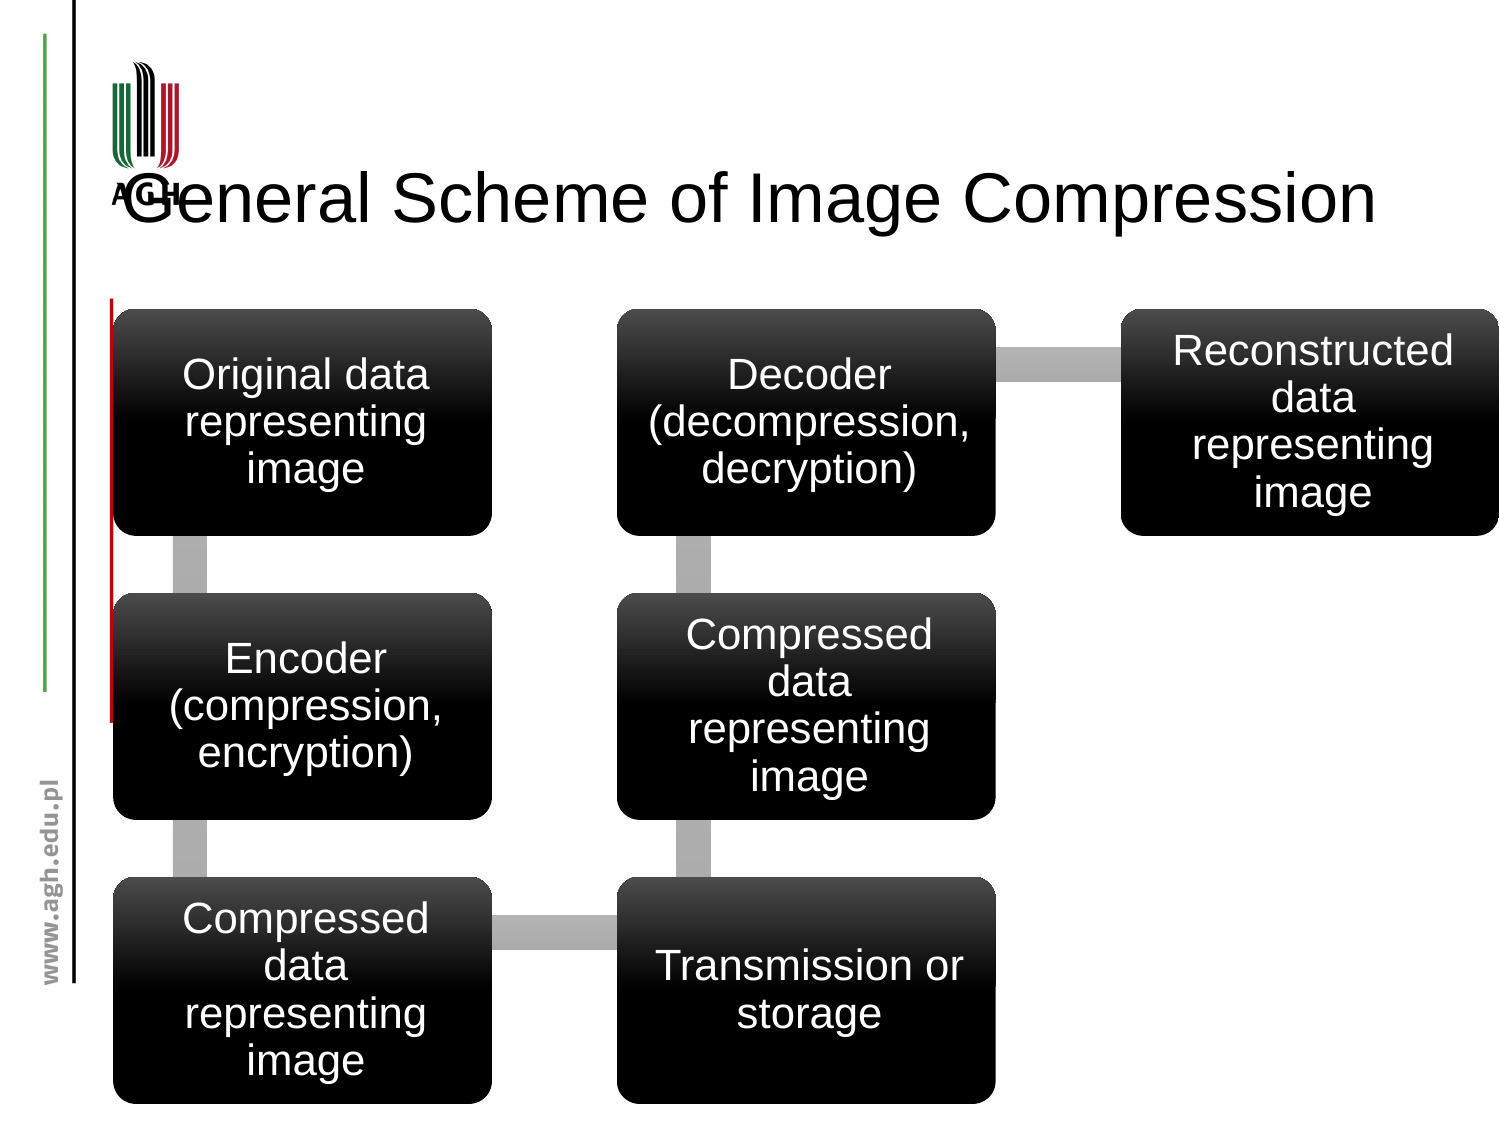

# General Scheme of Image Compression
Original data representing image
Encoder (compression, encryption)
Compressed data representing image
Transmission or storage
Compressed data representing image
Decoder (decompression, decryption)
Reconstructed data representing image